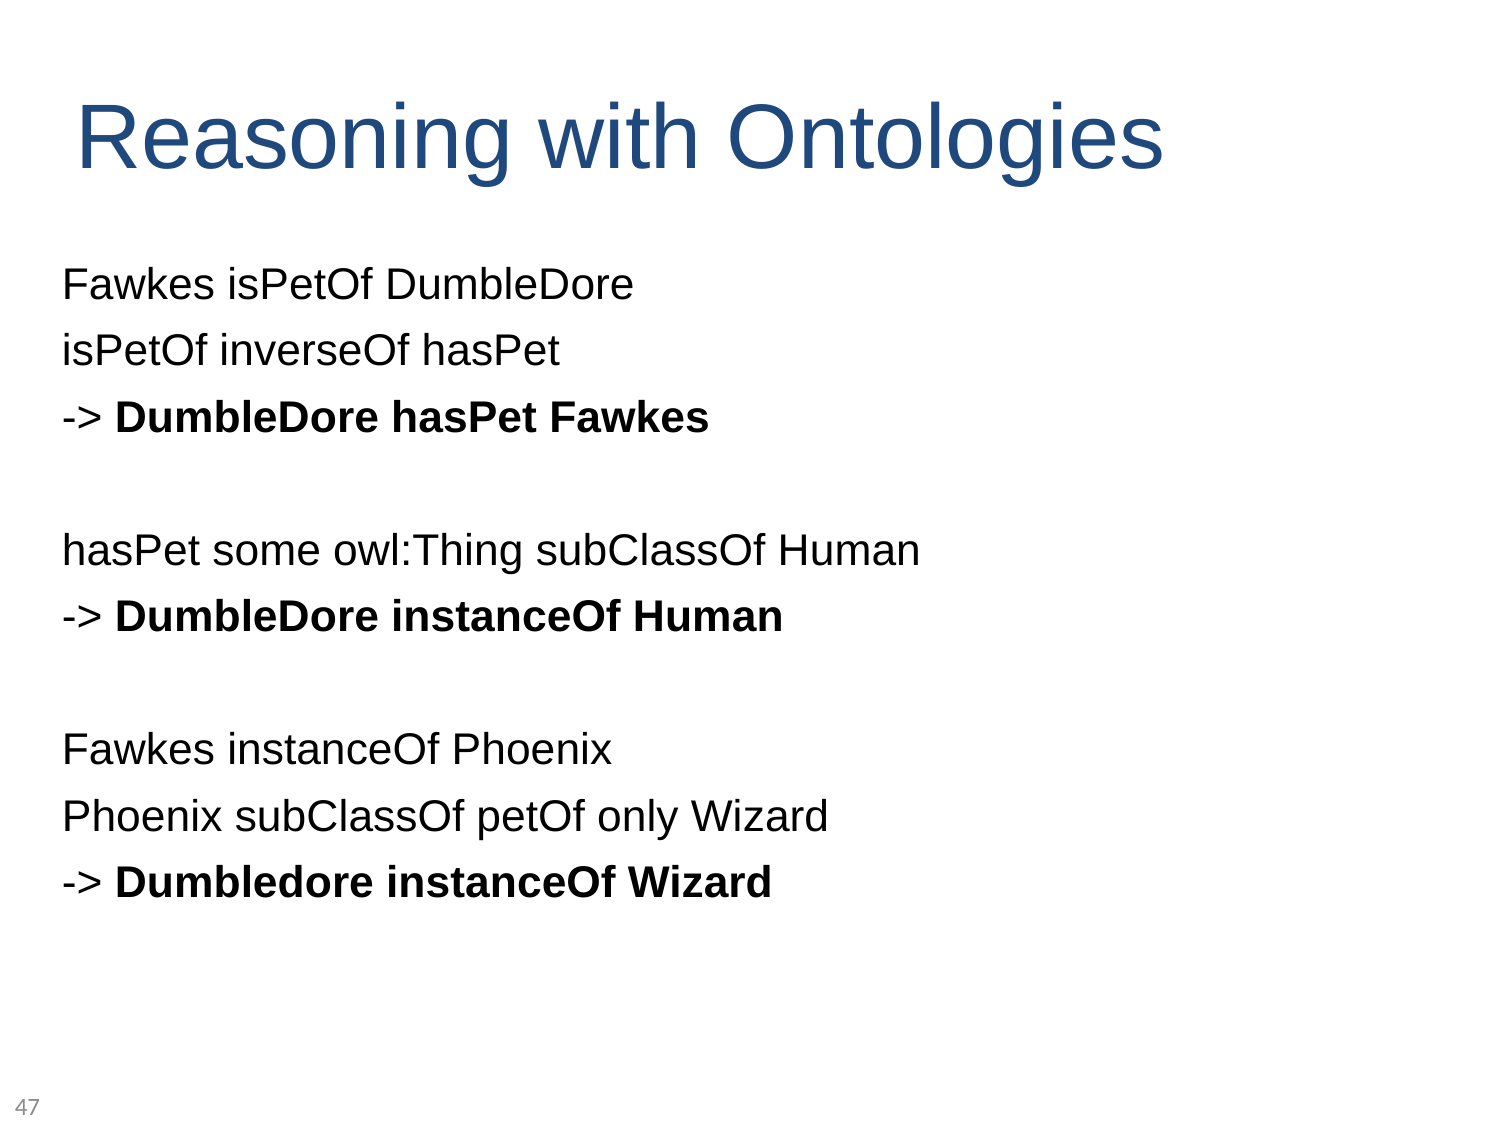

# Reasoning with Ontologies
Fawkes isPetOf DumbleDore
isPetOf inverseOf hasPet
-> DumbleDore hasPet Fawkes

hasPet some owl:Thing subClassOf Human
-> DumbleDore instanceOf Human

Fawkes instanceOf Phoenix
Phoenix subClassOf petOf only Wizard
-> Dumbledore instanceOf Wizard

47